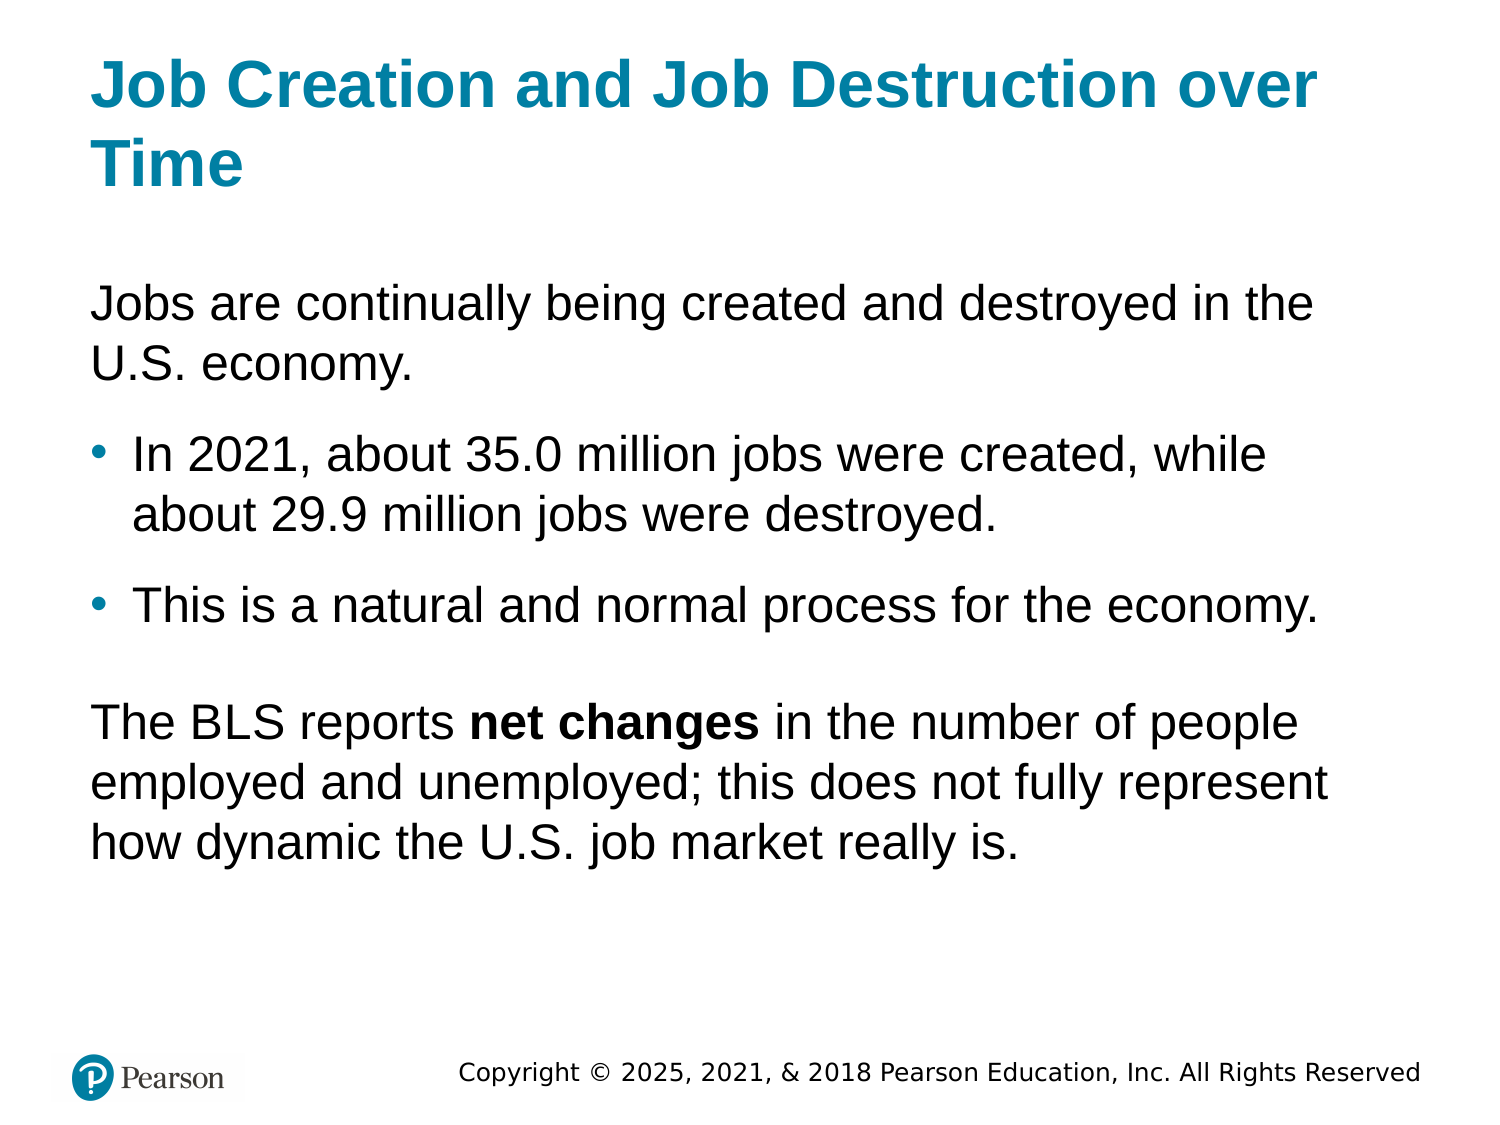

# Job Creation and Job Destruction over Time
Jobs are continually being created and destroyed in the U.S. economy.
In 2021, about 35.0 million jobs were created, while about 29.9 million jobs were destroyed.
This is a natural and normal process for the economy.
The B L S reports net changes in the number of people employed and unemployed; this does not fully represent how dynamic the U.S. job market really is.